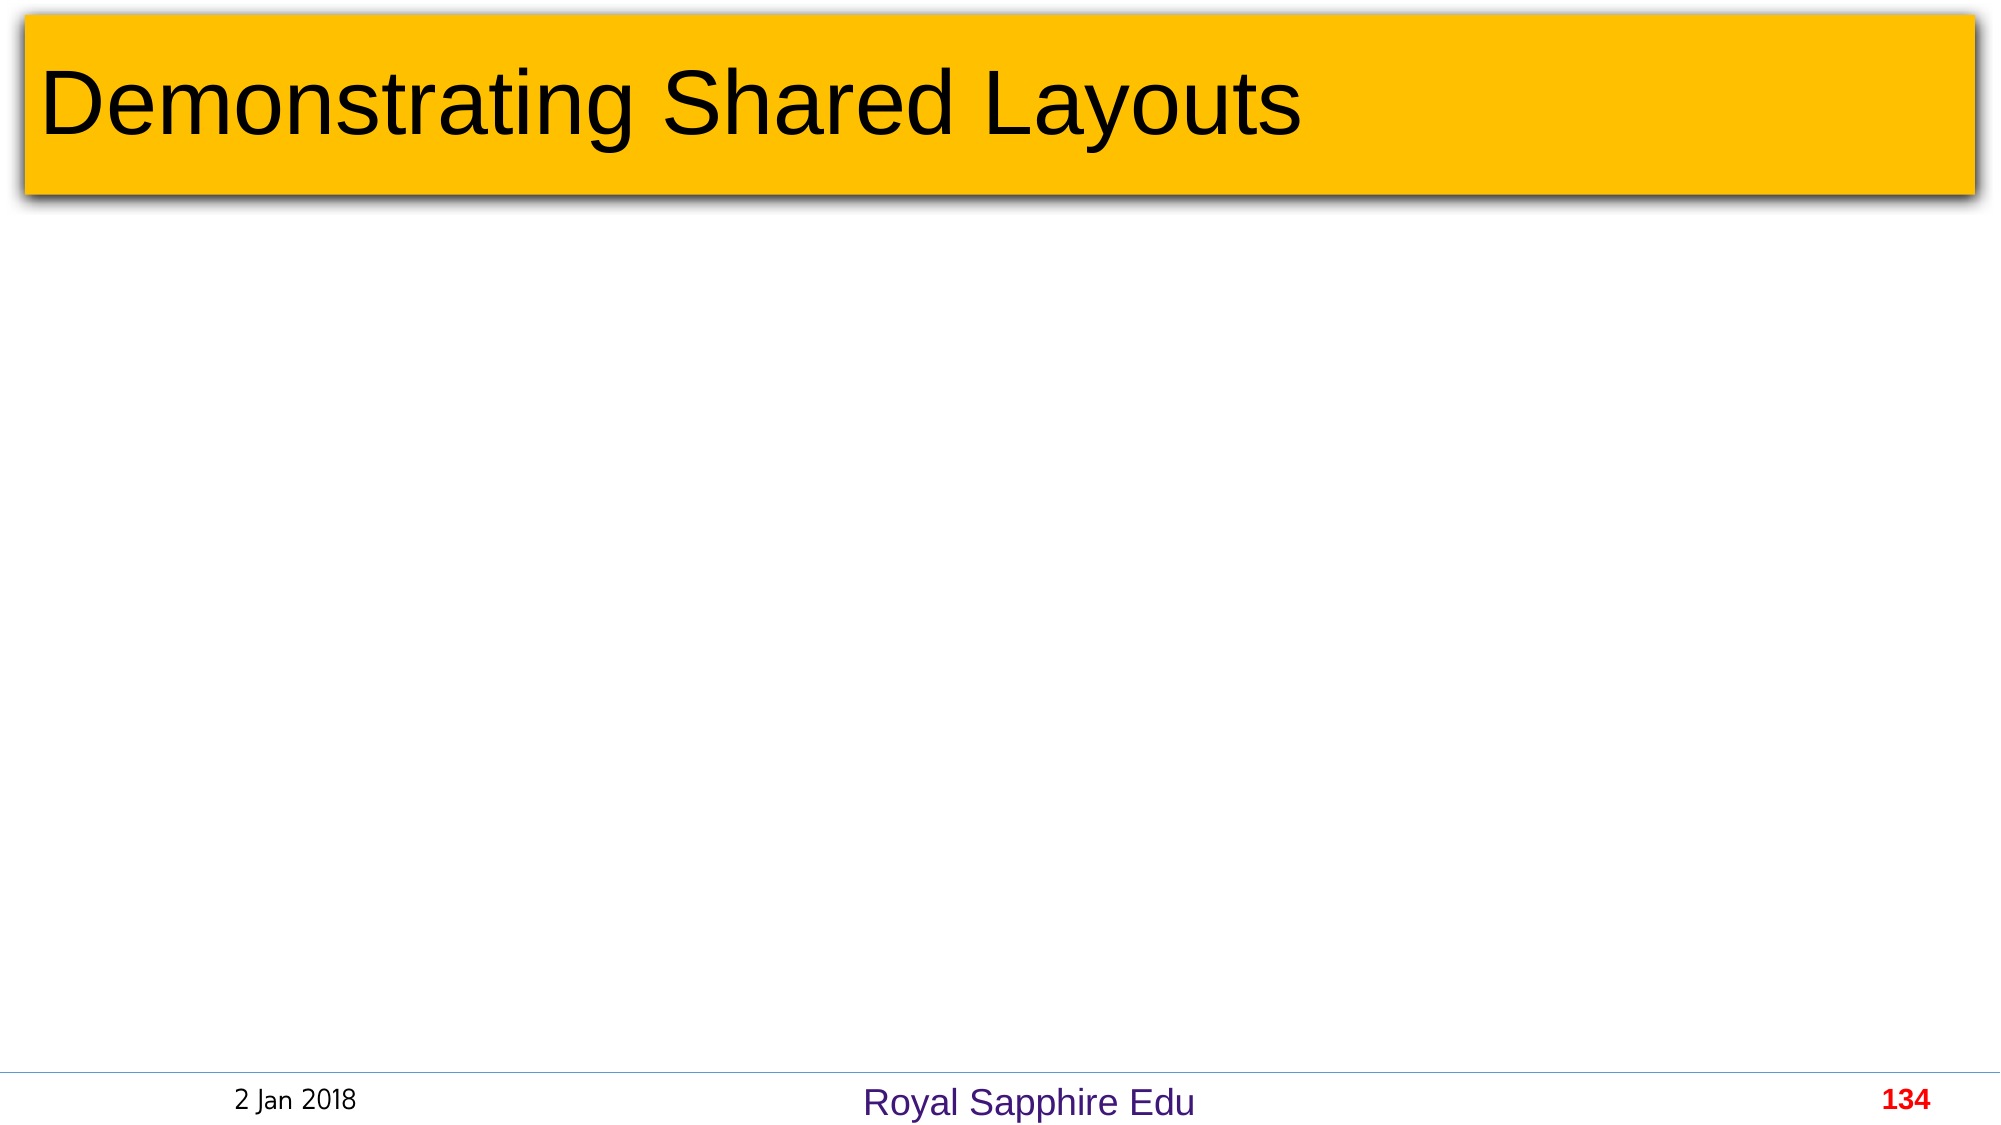

# Demonstrating Shared Layouts

2 Jan 2018
134